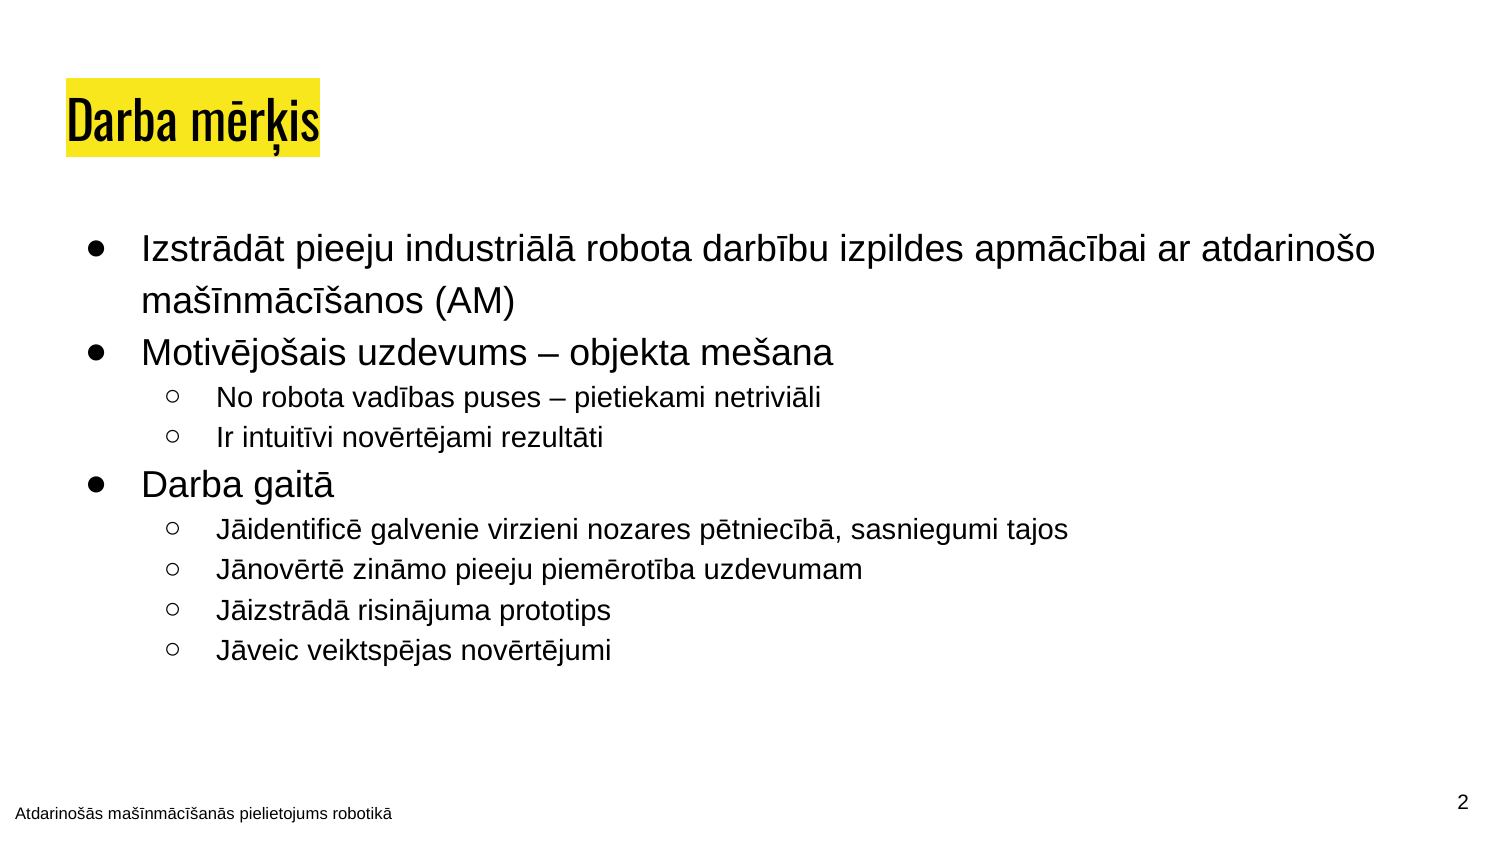

# Darba mērķis
Izstrādāt pieeju industriālā robota darbību izpildes apmācībai ar atdarinošo mašīnmācīšanos (AM)
Motivējošais uzdevums – objekta mešana
No robota vadības puses – pietiekami netriviāli
Ir intuitīvi novērtējami rezultāti
Darba gaitā
Jāidentificē galvenie virzieni nozares pētniecībā, sasniegumi tajos
Jānovērtē zināmo pieeju piemērotība uzdevumam
Jāizstrādā risinājuma prototips
Jāveic veiktspējas novērtējumi
2